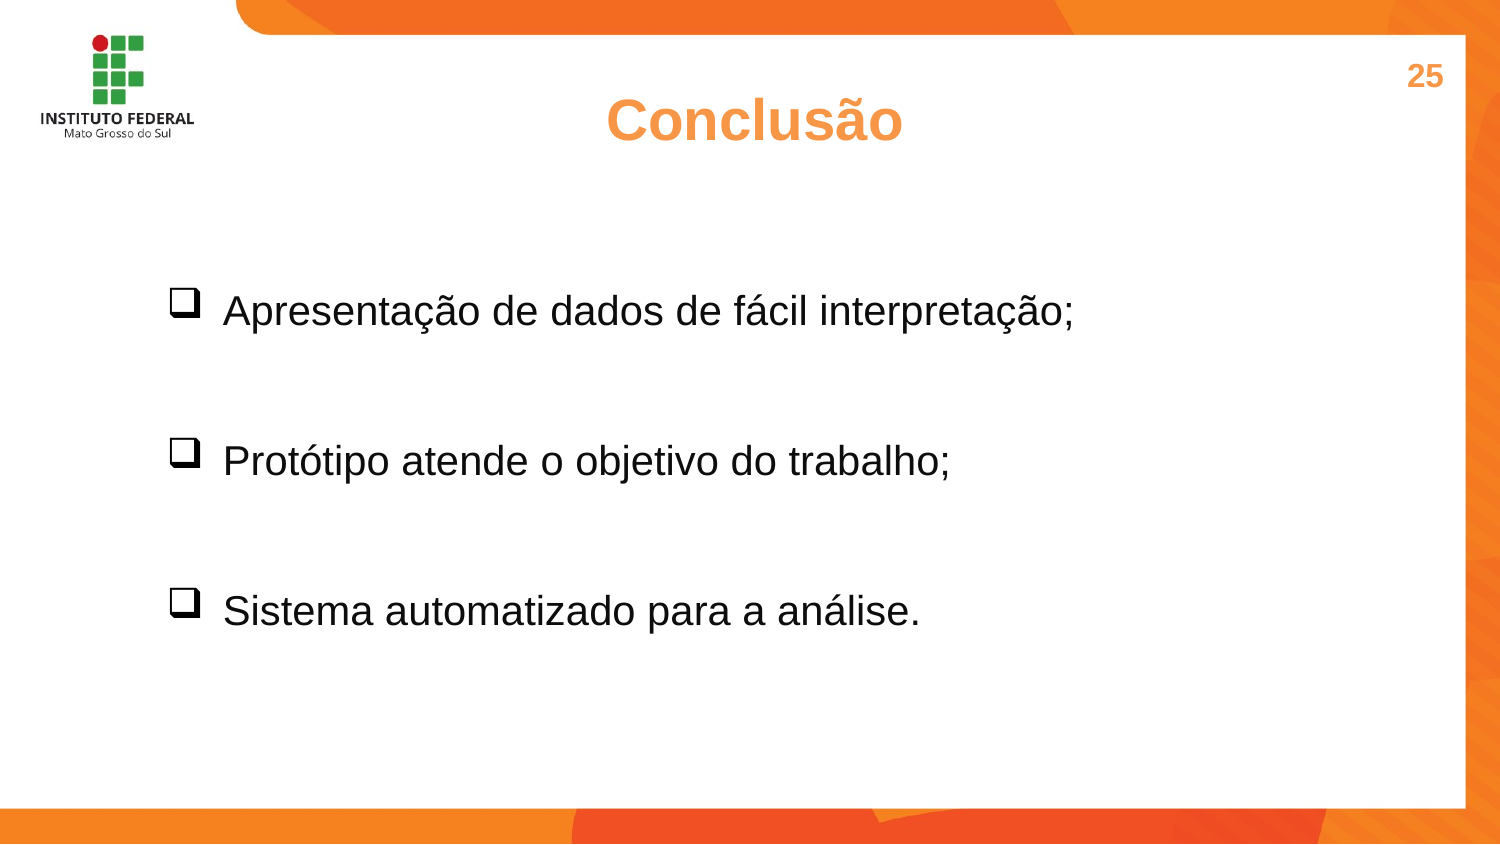

25
Conclusão
Apresentação de dados de fácil interpretação;

Protótipo atende o objetivo do trabalho;

Sistema automatizado para a análise.